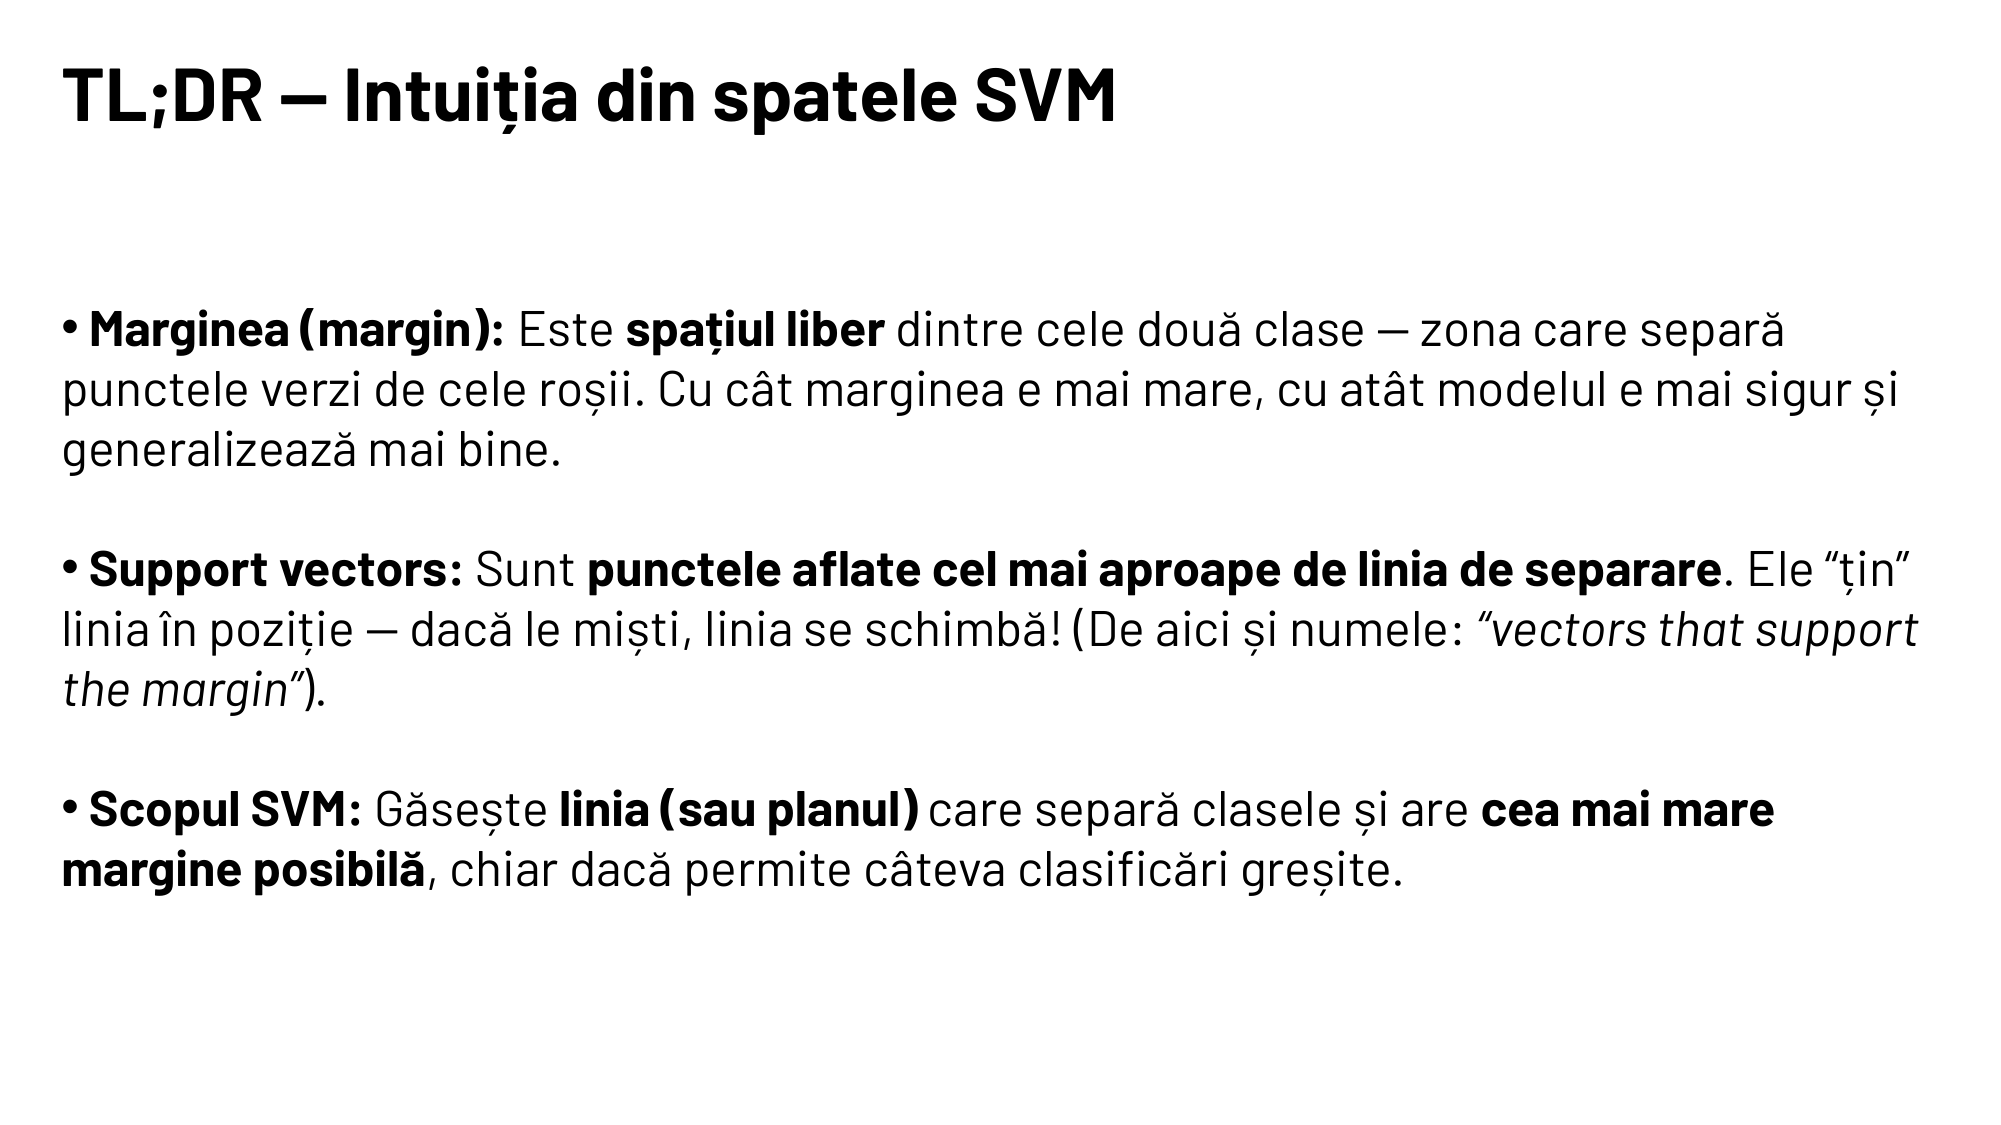

TL;DR — Intuiția din spatele SVM

 Marginea (margin): Este spațiul liber dintre cele două clase — zona care separă punctele verzi de cele roșii. Cu cât marginea e mai mare, cu atât modelul e mai sigur și generalizează mai bine.

 Support vectors: Sunt punctele aflate cel mai aproape de linia de separare. Ele “țin” linia în poziție — dacă le miști, linia se schimbă! (De aici și numele: “vectors that support the margin”).

 Scopul SVM: Găsește linia (sau planul) care separă clasele și are cea mai mare margine posibilă, chiar dacă permite câteva clasificări greșite.